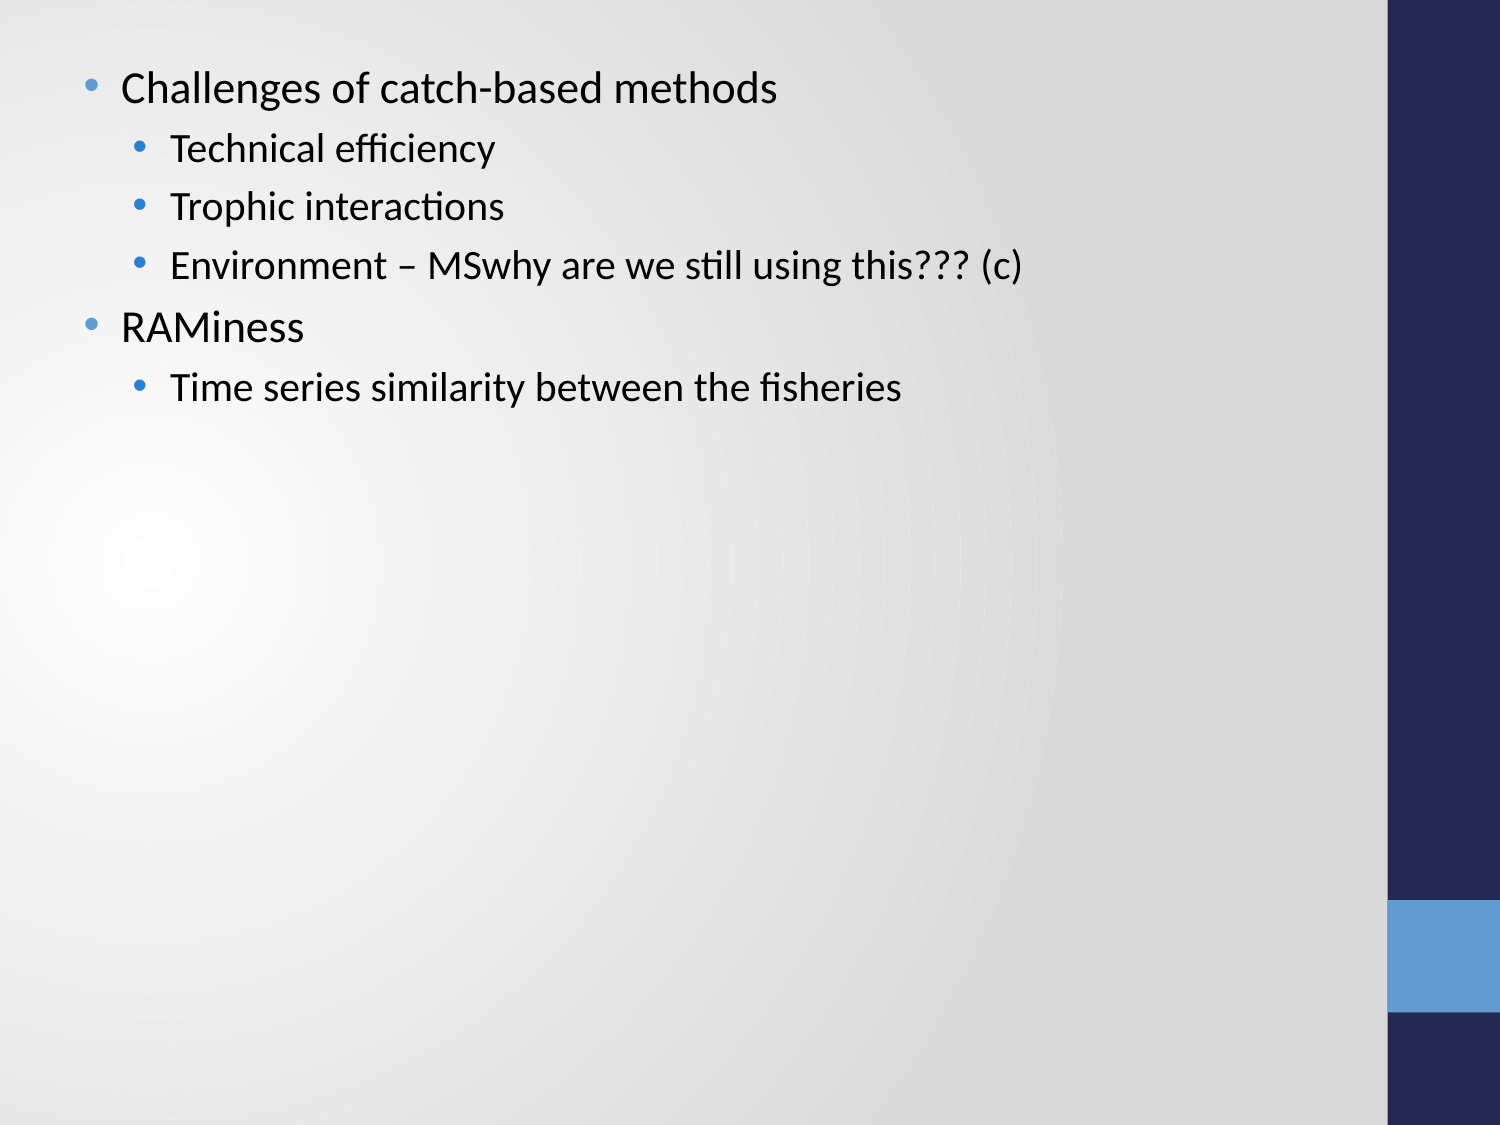

Challenges of catch-based methods
Technical efficiency
Trophic interactions
Environment – MSwhy are we still using this??? (c)
RAMiness
Time series similarity between the fisheries